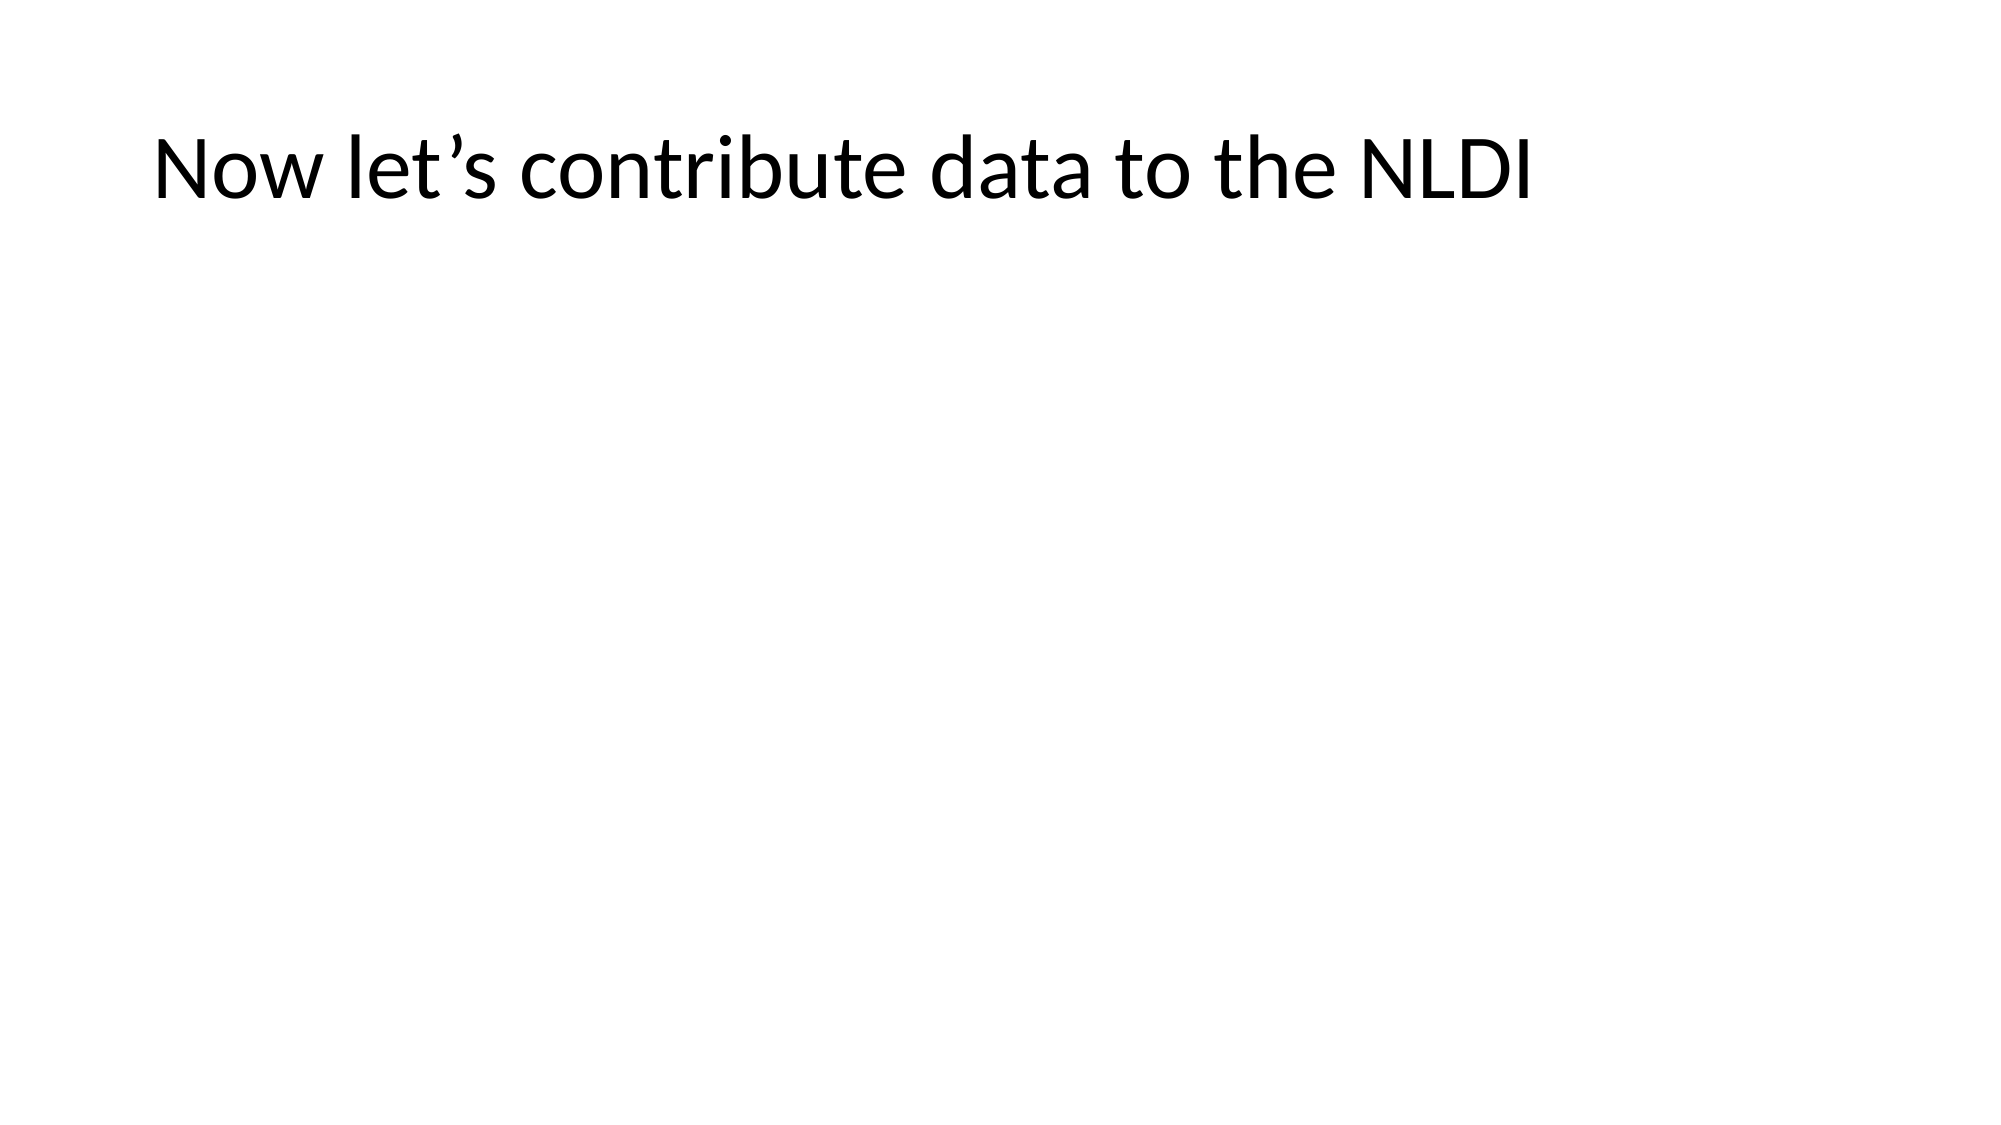

# Now let’s contribute data to the NLDI